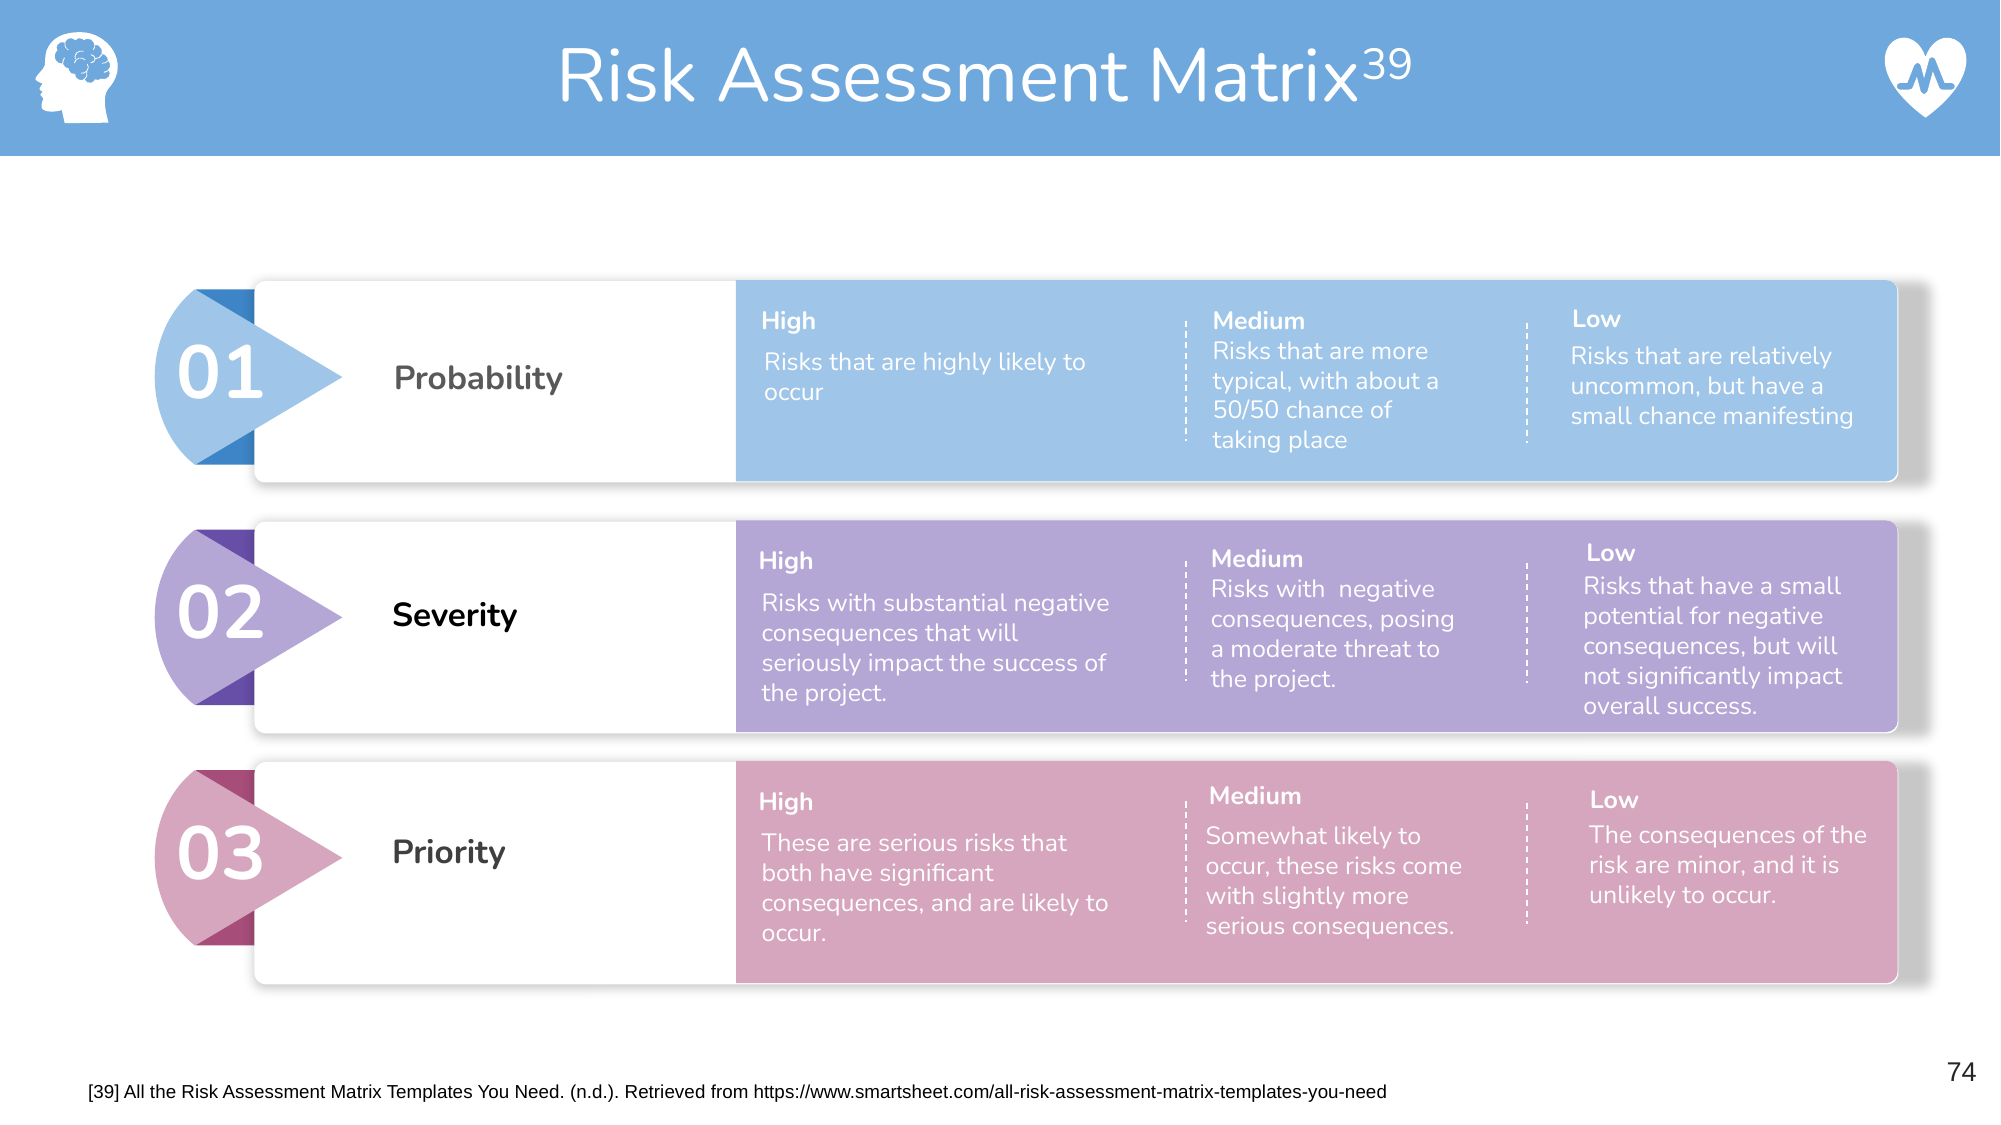

Risk Assessment Matrix39

Low
Risks that are relatively uncommon, but have a small chance manifesting
Medium
Risks that are more typical, with about a 50/50 chance of taking place

High
Risks that are highly likely to occur

01
Probability

Low
Risks that have a small potential for negative consequences, but will not significantly impact overall success.

Medium
Risks with  negative consequences, posing a moderate threat to the project.

High
Risks with substantial negative consequences that will seriously impact the success of the project.

02
Severity

Medium

Somewhat likely to occur, these risks come with slightly more serious consequences.
Low
The consequences of the risk are minor, and it is unlikely to occur.
High
These are serious risks that both have significant consequences, and are likely to occur.
03
Priority
74
[39] All the Risk Assessment Matrix Templates You Need. (n.d.). Retrieved from https://www.smartsheet.com/all-risk-assessment-matrix-templates-you-need